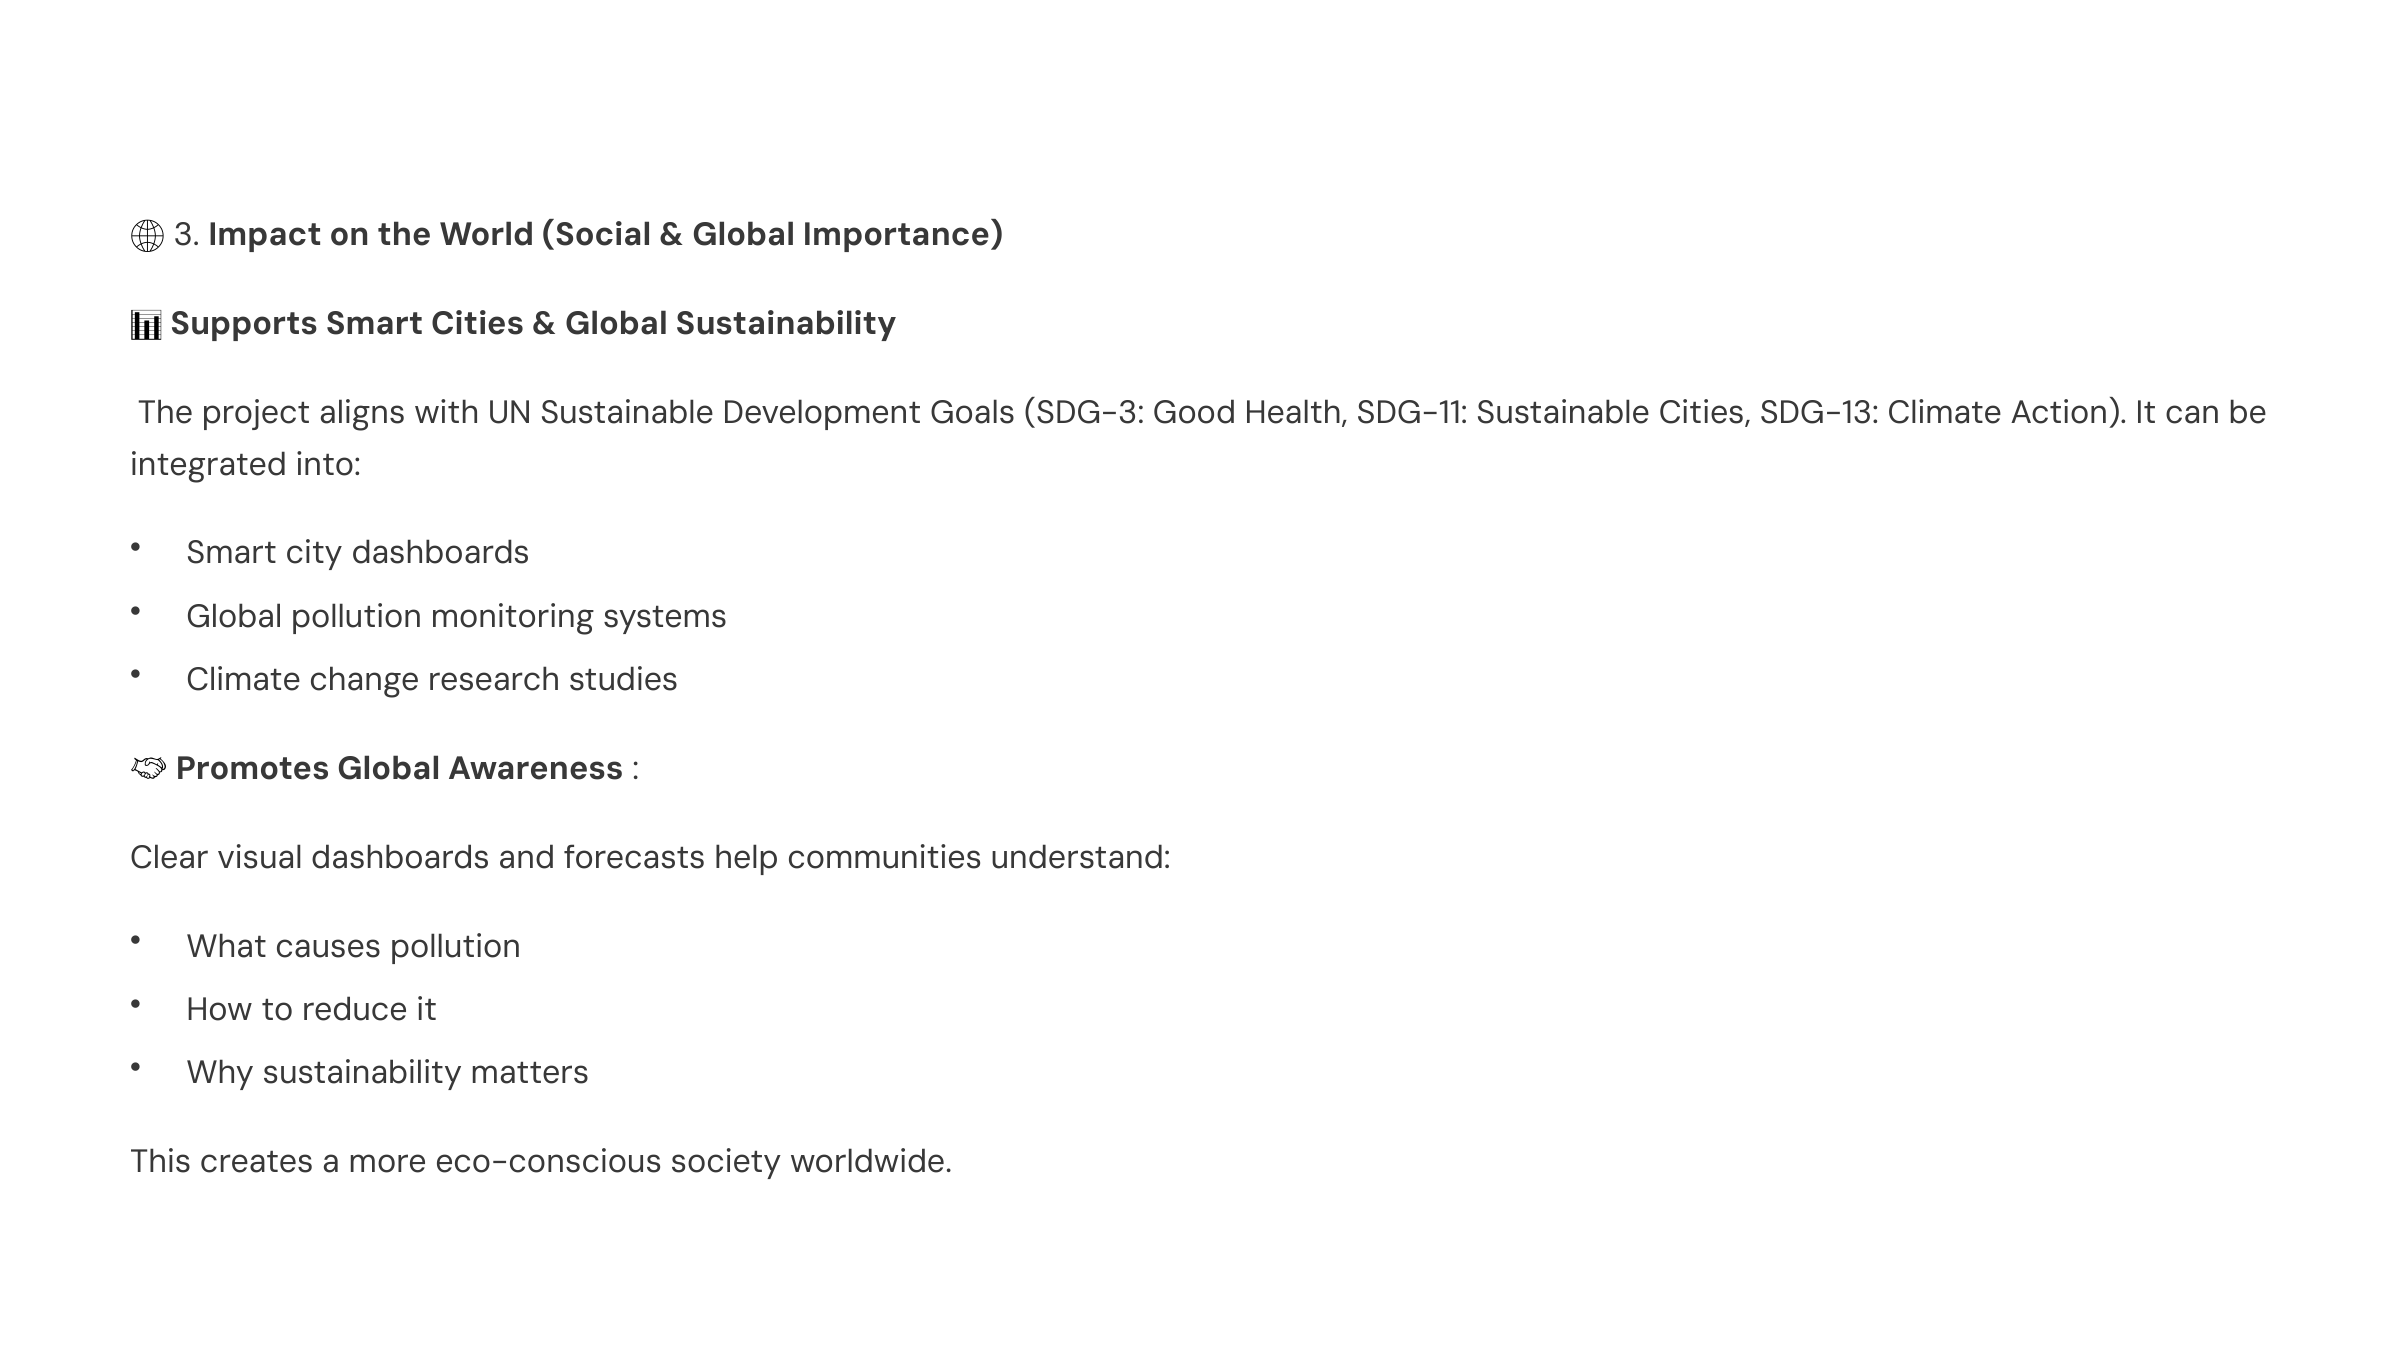

🌐 3. Impact on the World (Social & Global Importance)
📊 Supports Smart Cities & Global Sustainability
 The project aligns with UN Sustainable Development Goals (SDG-3: Good Health, SDG-11: Sustainable Cities, SDG-13: Climate Action). It can be integrated into:
Smart city dashboards
Global pollution monitoring systems
Climate change research studies
🤝 Promotes Global Awareness :
Clear visual dashboards and forecasts help communities understand:
What causes pollution
How to reduce it
Why sustainability matters
This creates a more eco-conscious society worldwide.